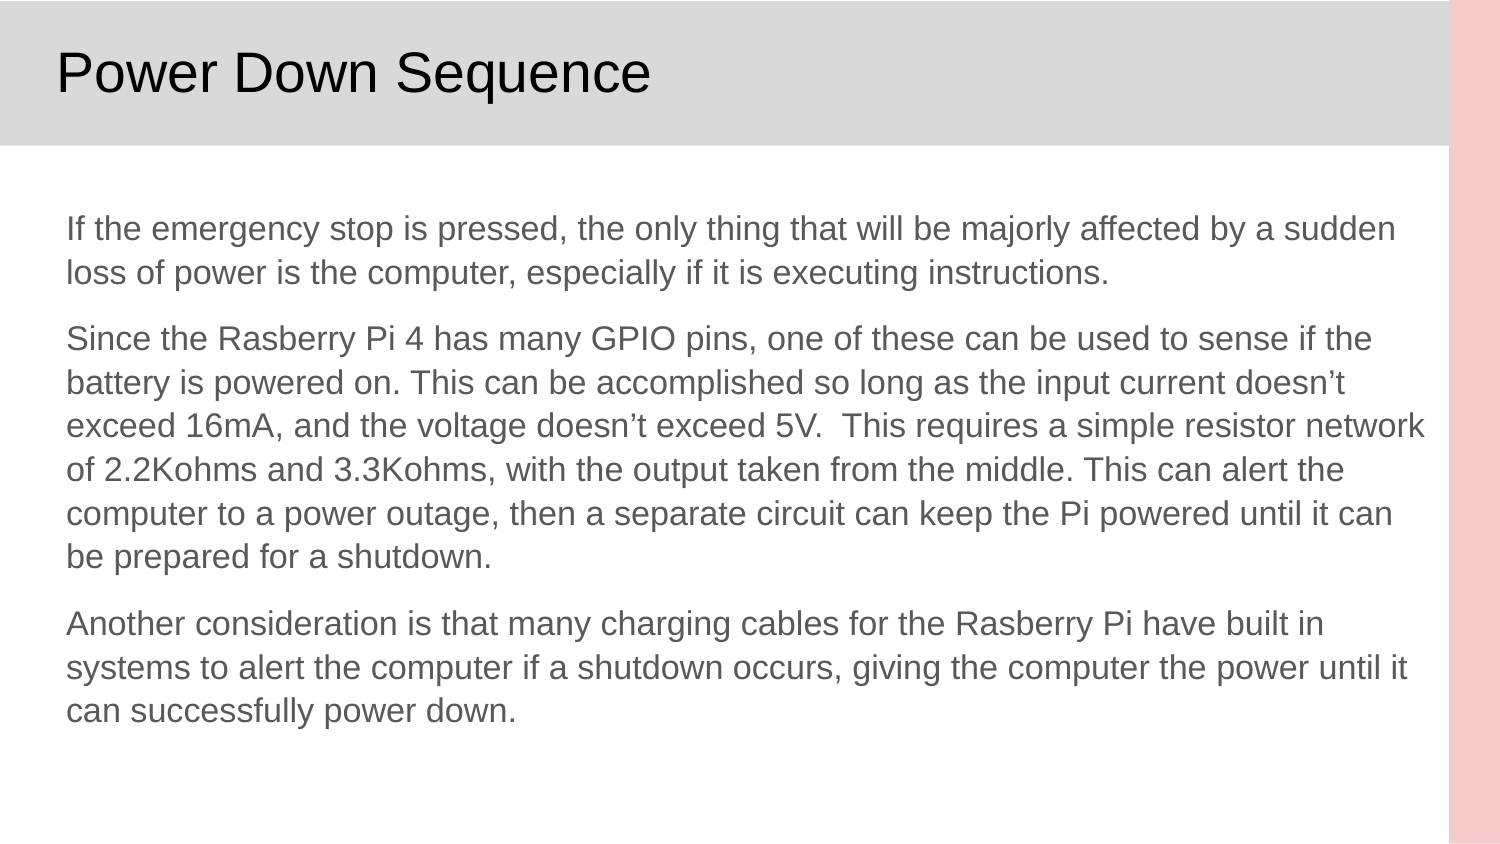

# Power Down Sequence
If the emergency stop is pressed, the only thing that will be majorly affected by a sudden loss of power is the computer, especially if it is executing instructions.
Since the Rasberry Pi 4 has many GPIO pins, one of these can be used to sense if the battery is powered on. This can be accomplished so long as the input current doesn’t exceed 16mA, and the voltage doesn’t exceed 5V.  This requires a simple resistor network of 2.2Kohms and 3.3Kohms, with the output taken from the middle. This can alert the computer to a power outage, then a separate circuit can keep the Pi powered until it can be prepared for a shutdown.
Another consideration is that many charging cables for the Rasberry Pi have built in systems to alert the computer if a shutdown occurs, giving the computer the power until it can successfully power down.